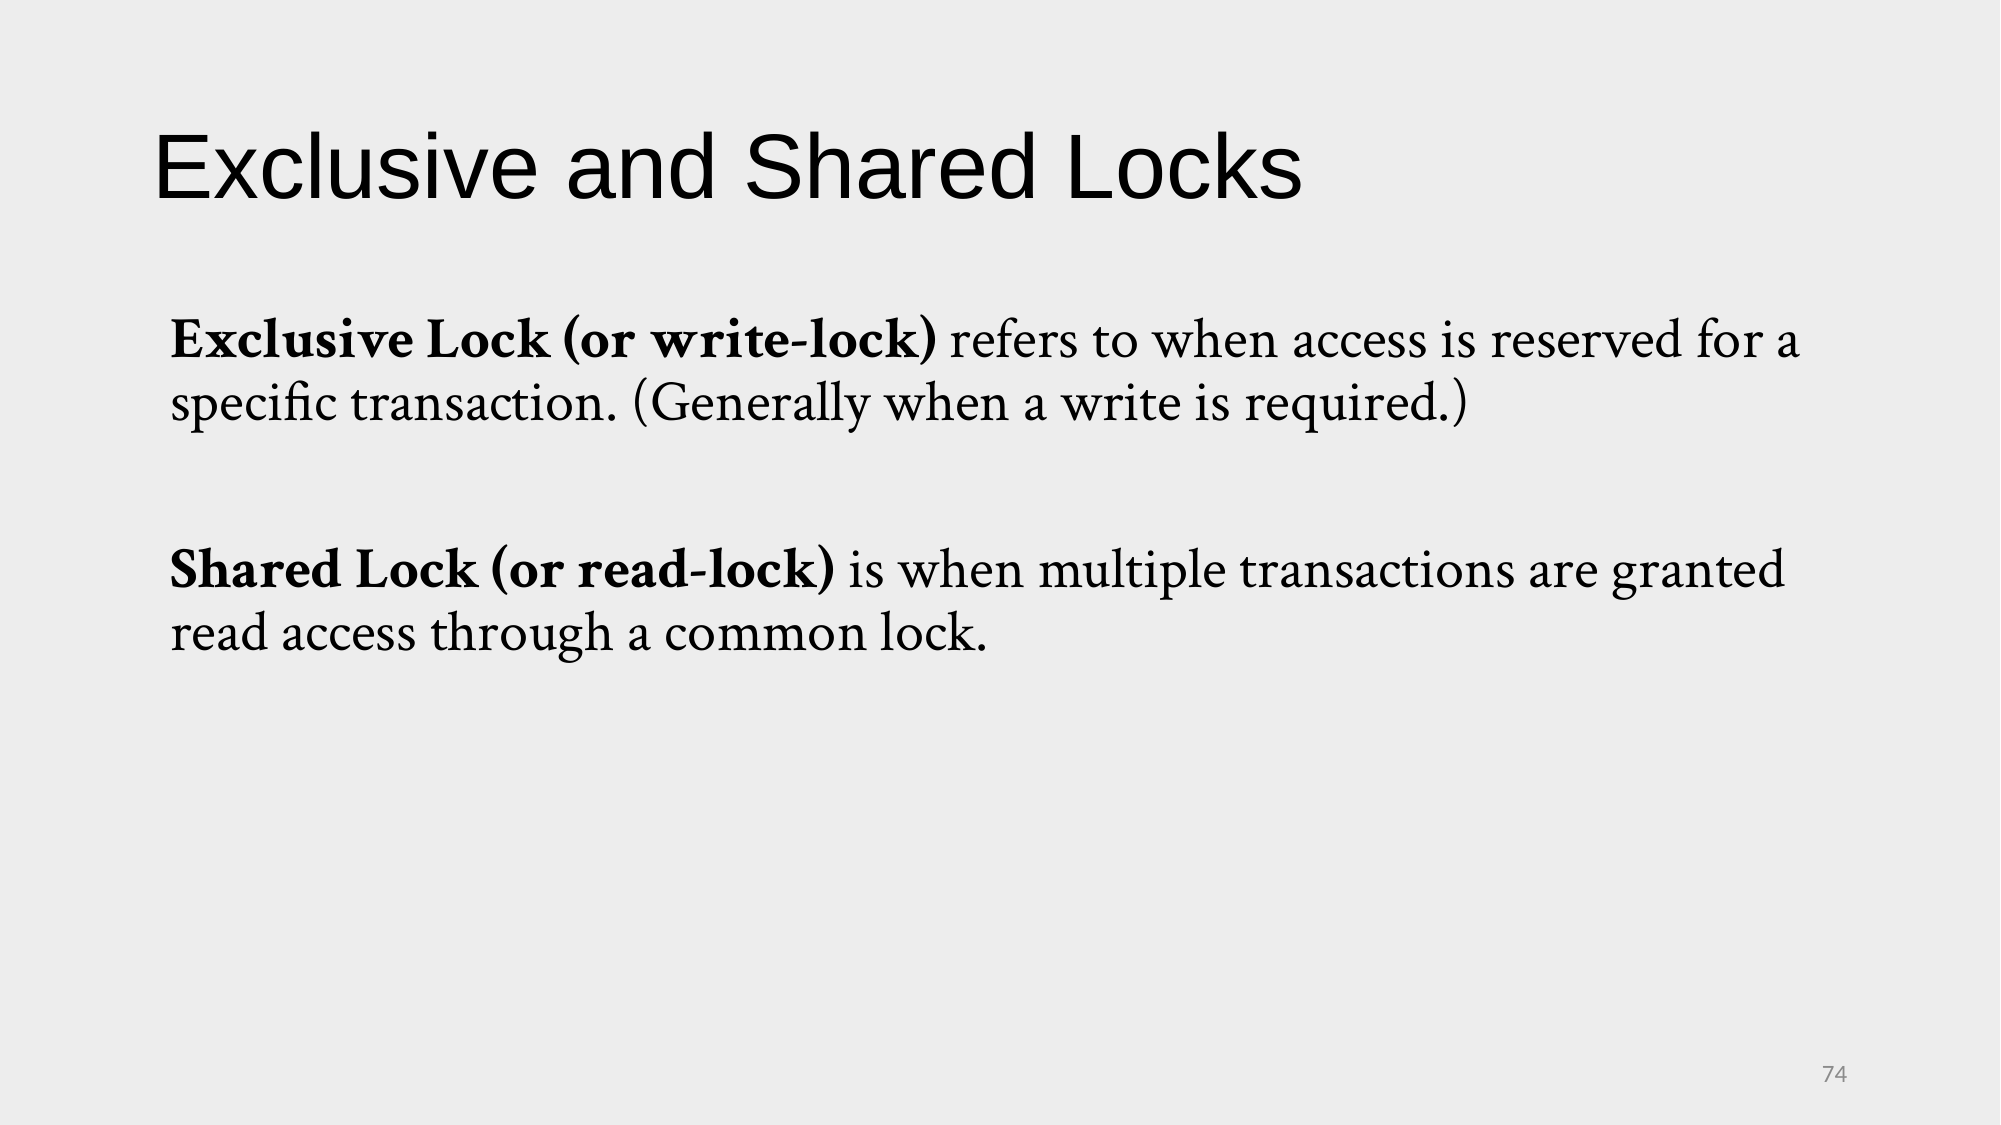

# Exclusive and Shared Locks
Exclusive Lock (or write-lock) refers to when access is reserved for a specific transaction. (Generally when a write is required.)

Shared Lock (or read-lock) is when multiple transactions are granted read access through a common lock.
74